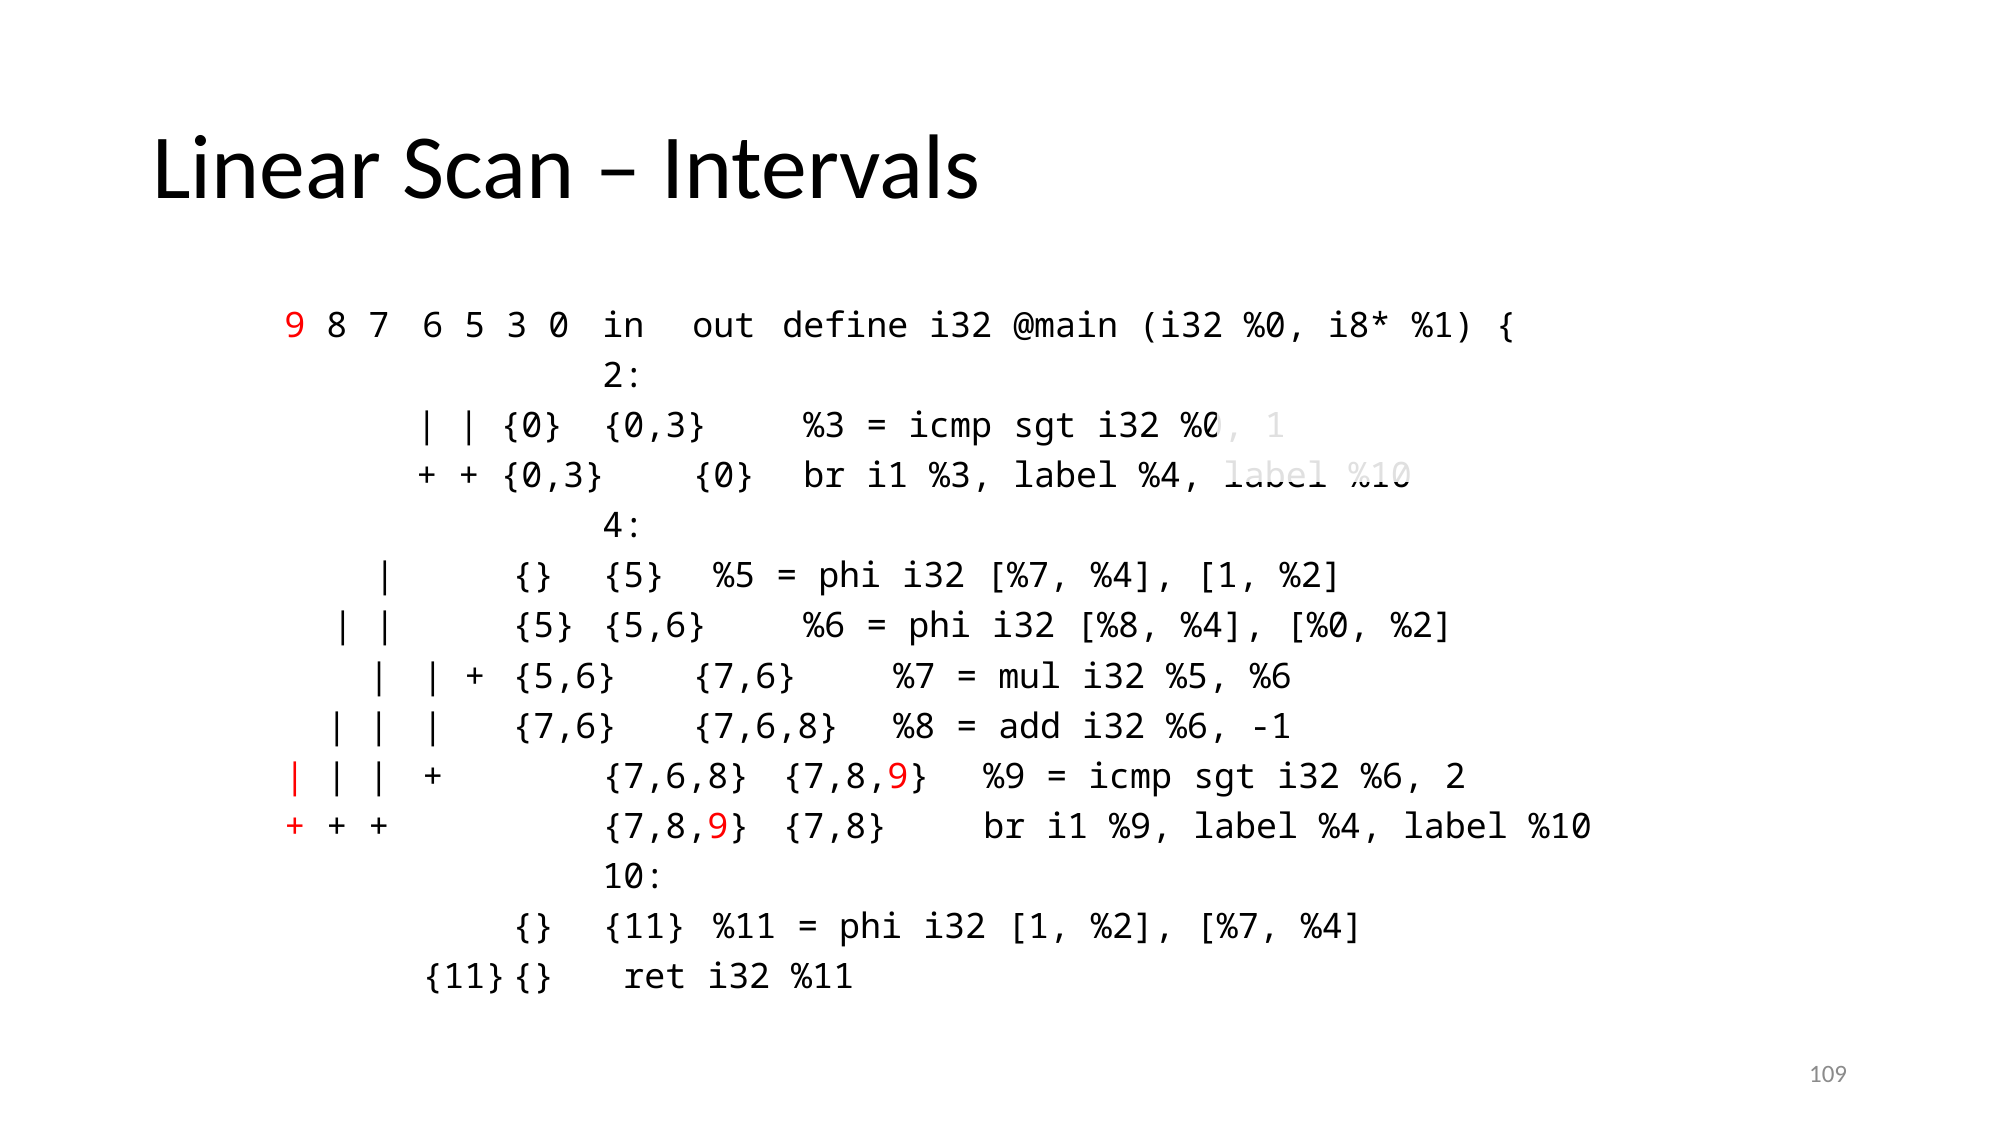

# Linear Scan – Intervals
	  9 8 7	6 5 3 0	in	out	define i32 @main (i32 %0, i8* %1) {
					2:
		    | | {0}	{0,3}	 %3 = icmp sgt i32 %0, 1
		    + + {0,3}	{0}	 br i1 %3, label %4, label %10
					4:
		  |    	{}	{5}	 %5 = phi i32 [%7, %4], [1, %2]
		| |  	{5}	{5,6}	 %6 = phi i32 [%8, %4], [%0, %2]
	      |	| +	{5,6}	{7,6}	 %7 = mul i32 %5, %6
	    | |	|	{7,6}	{7,6,8}	 %8 = add i32 %6, -1
	  | | |	+    	{7,6,8}	{7,8,9}	 %9 = icmp sgt i32 %6, 2
	  + + +	     	{7,8,9}	{7,8}	 br i1 %9, label %4, label %10
					10:
	     		{}	{11}	 %11 = phi i32 [1, %2], [%7, %4]
			{11}	{}	 ret i32 %11

109